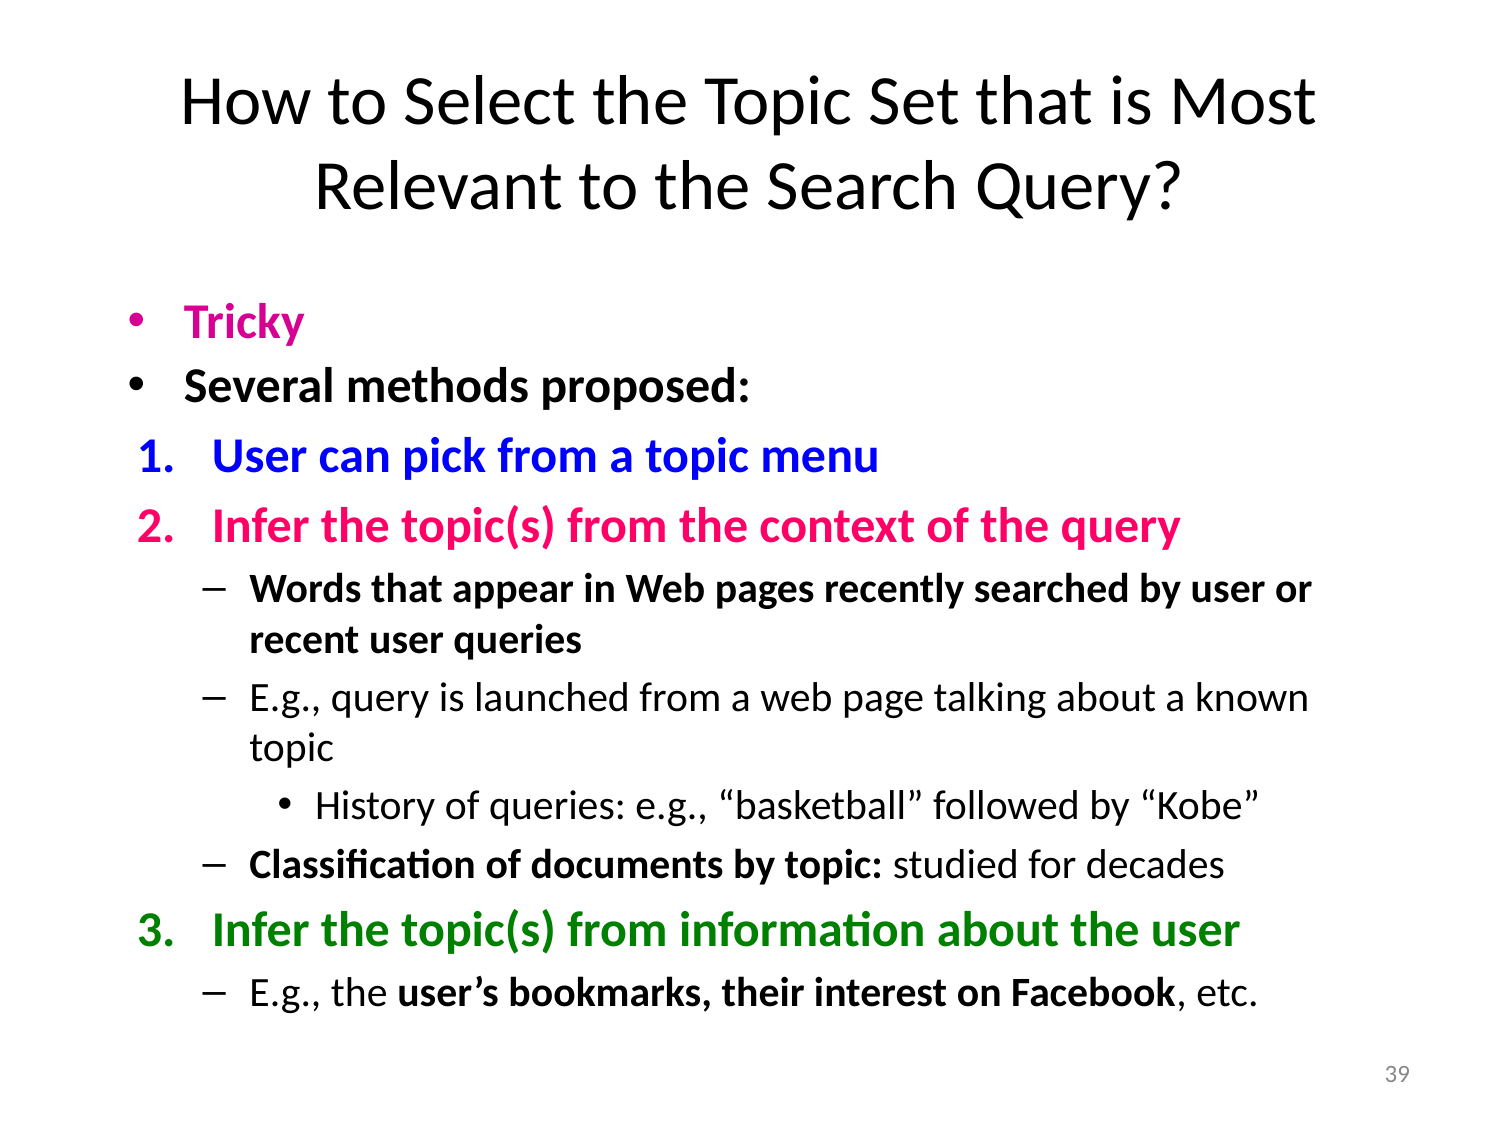

# How to Select the Topic Set that is Most Relevant to the Search Query?
Tricky
Several methods proposed:
User can pick from a topic menu
Infer the topic(s) from the context of the query
Words that appear in Web pages recently searched by user or recent user queries
E.g., query is launched from a web page talking about a known topic
History of queries: e.g., “basketball” followed by “Kobe”
Classification of documents by topic: studied for decades
Infer the topic(s) from information about the user
E.g., the user’s bookmarks, their interest on Facebook, etc.

39